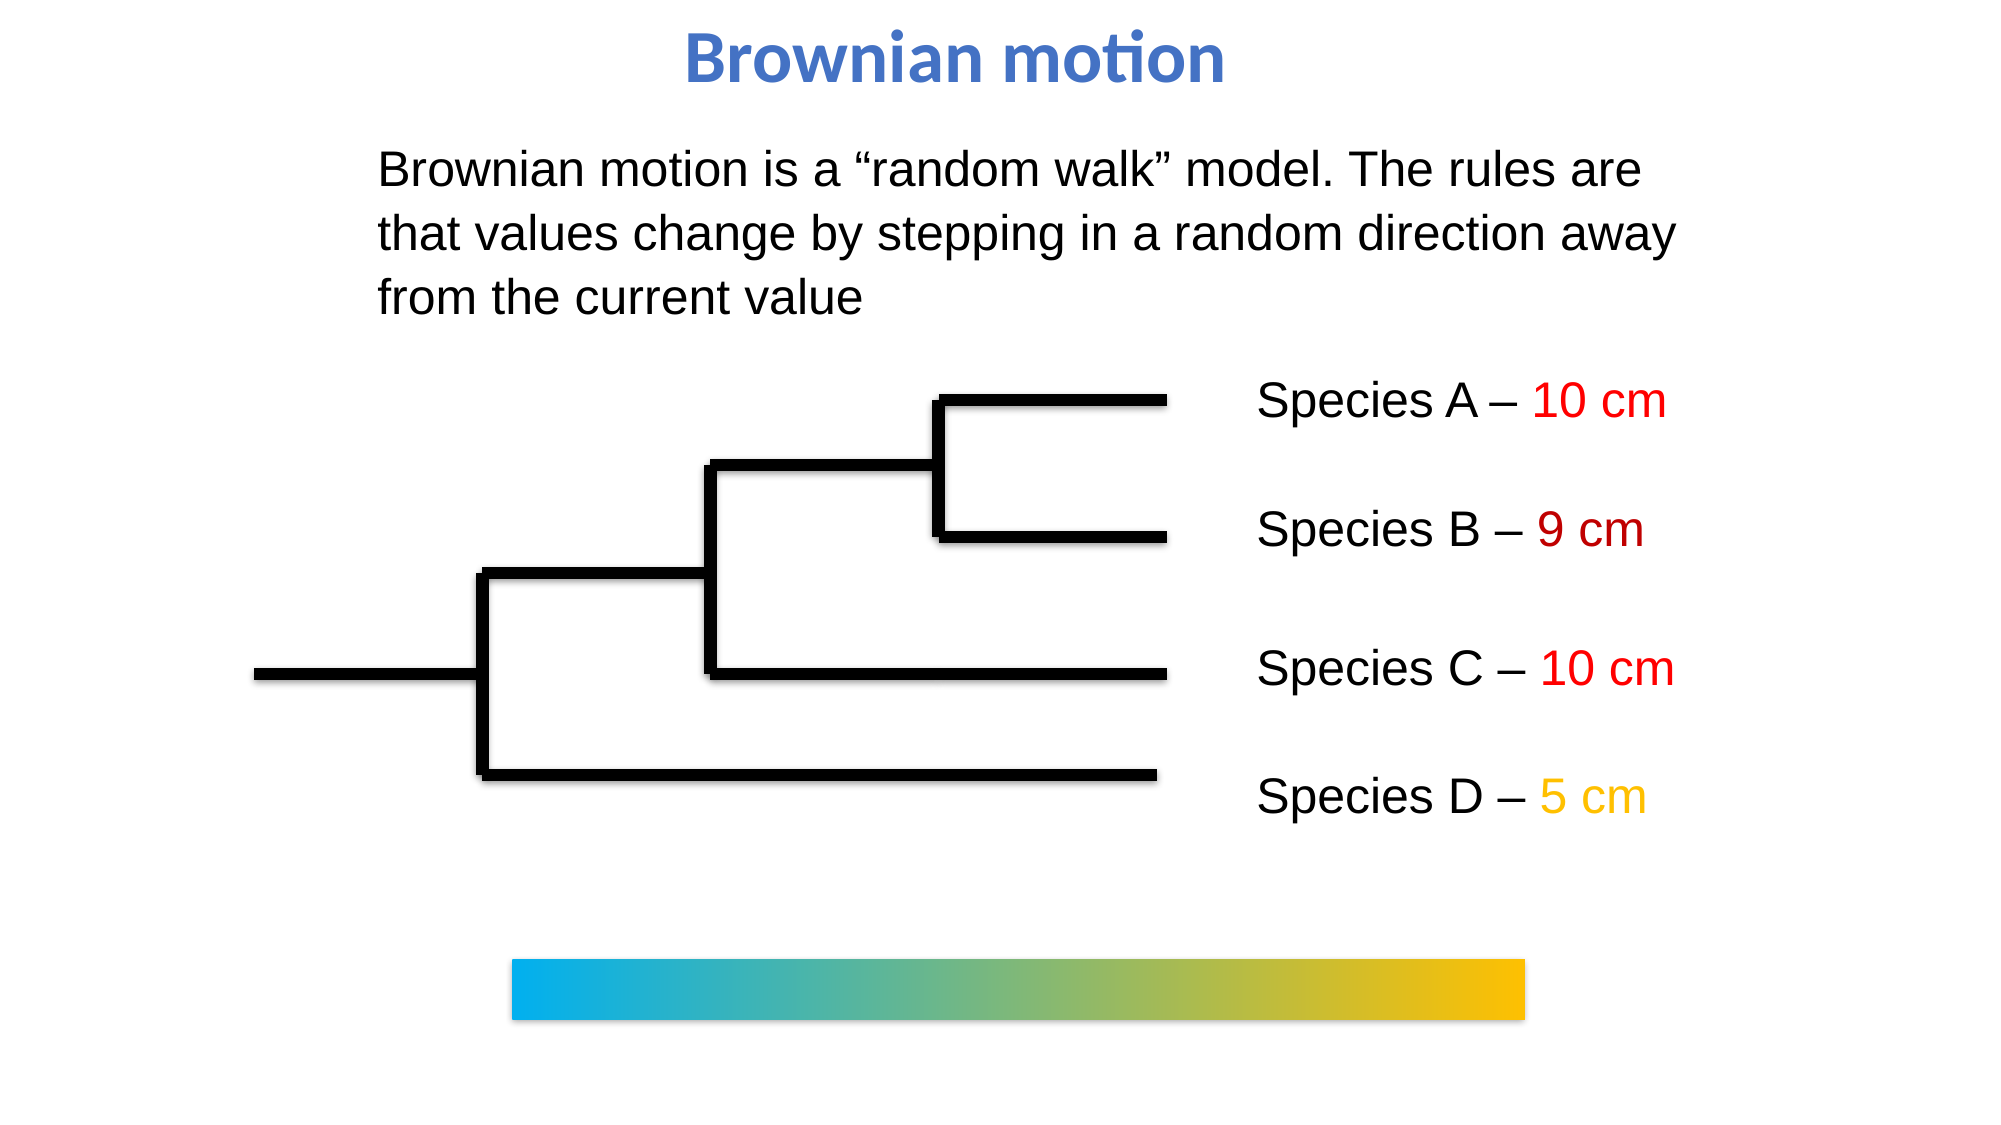

Brownian motion
Brownian motion is a “random walk” model. The rules are that values change by stepping in a random direction away from the current value
Species A – 10 cm

Species B – 9 cm

Species C – 10 cm

Species D – 5 cm